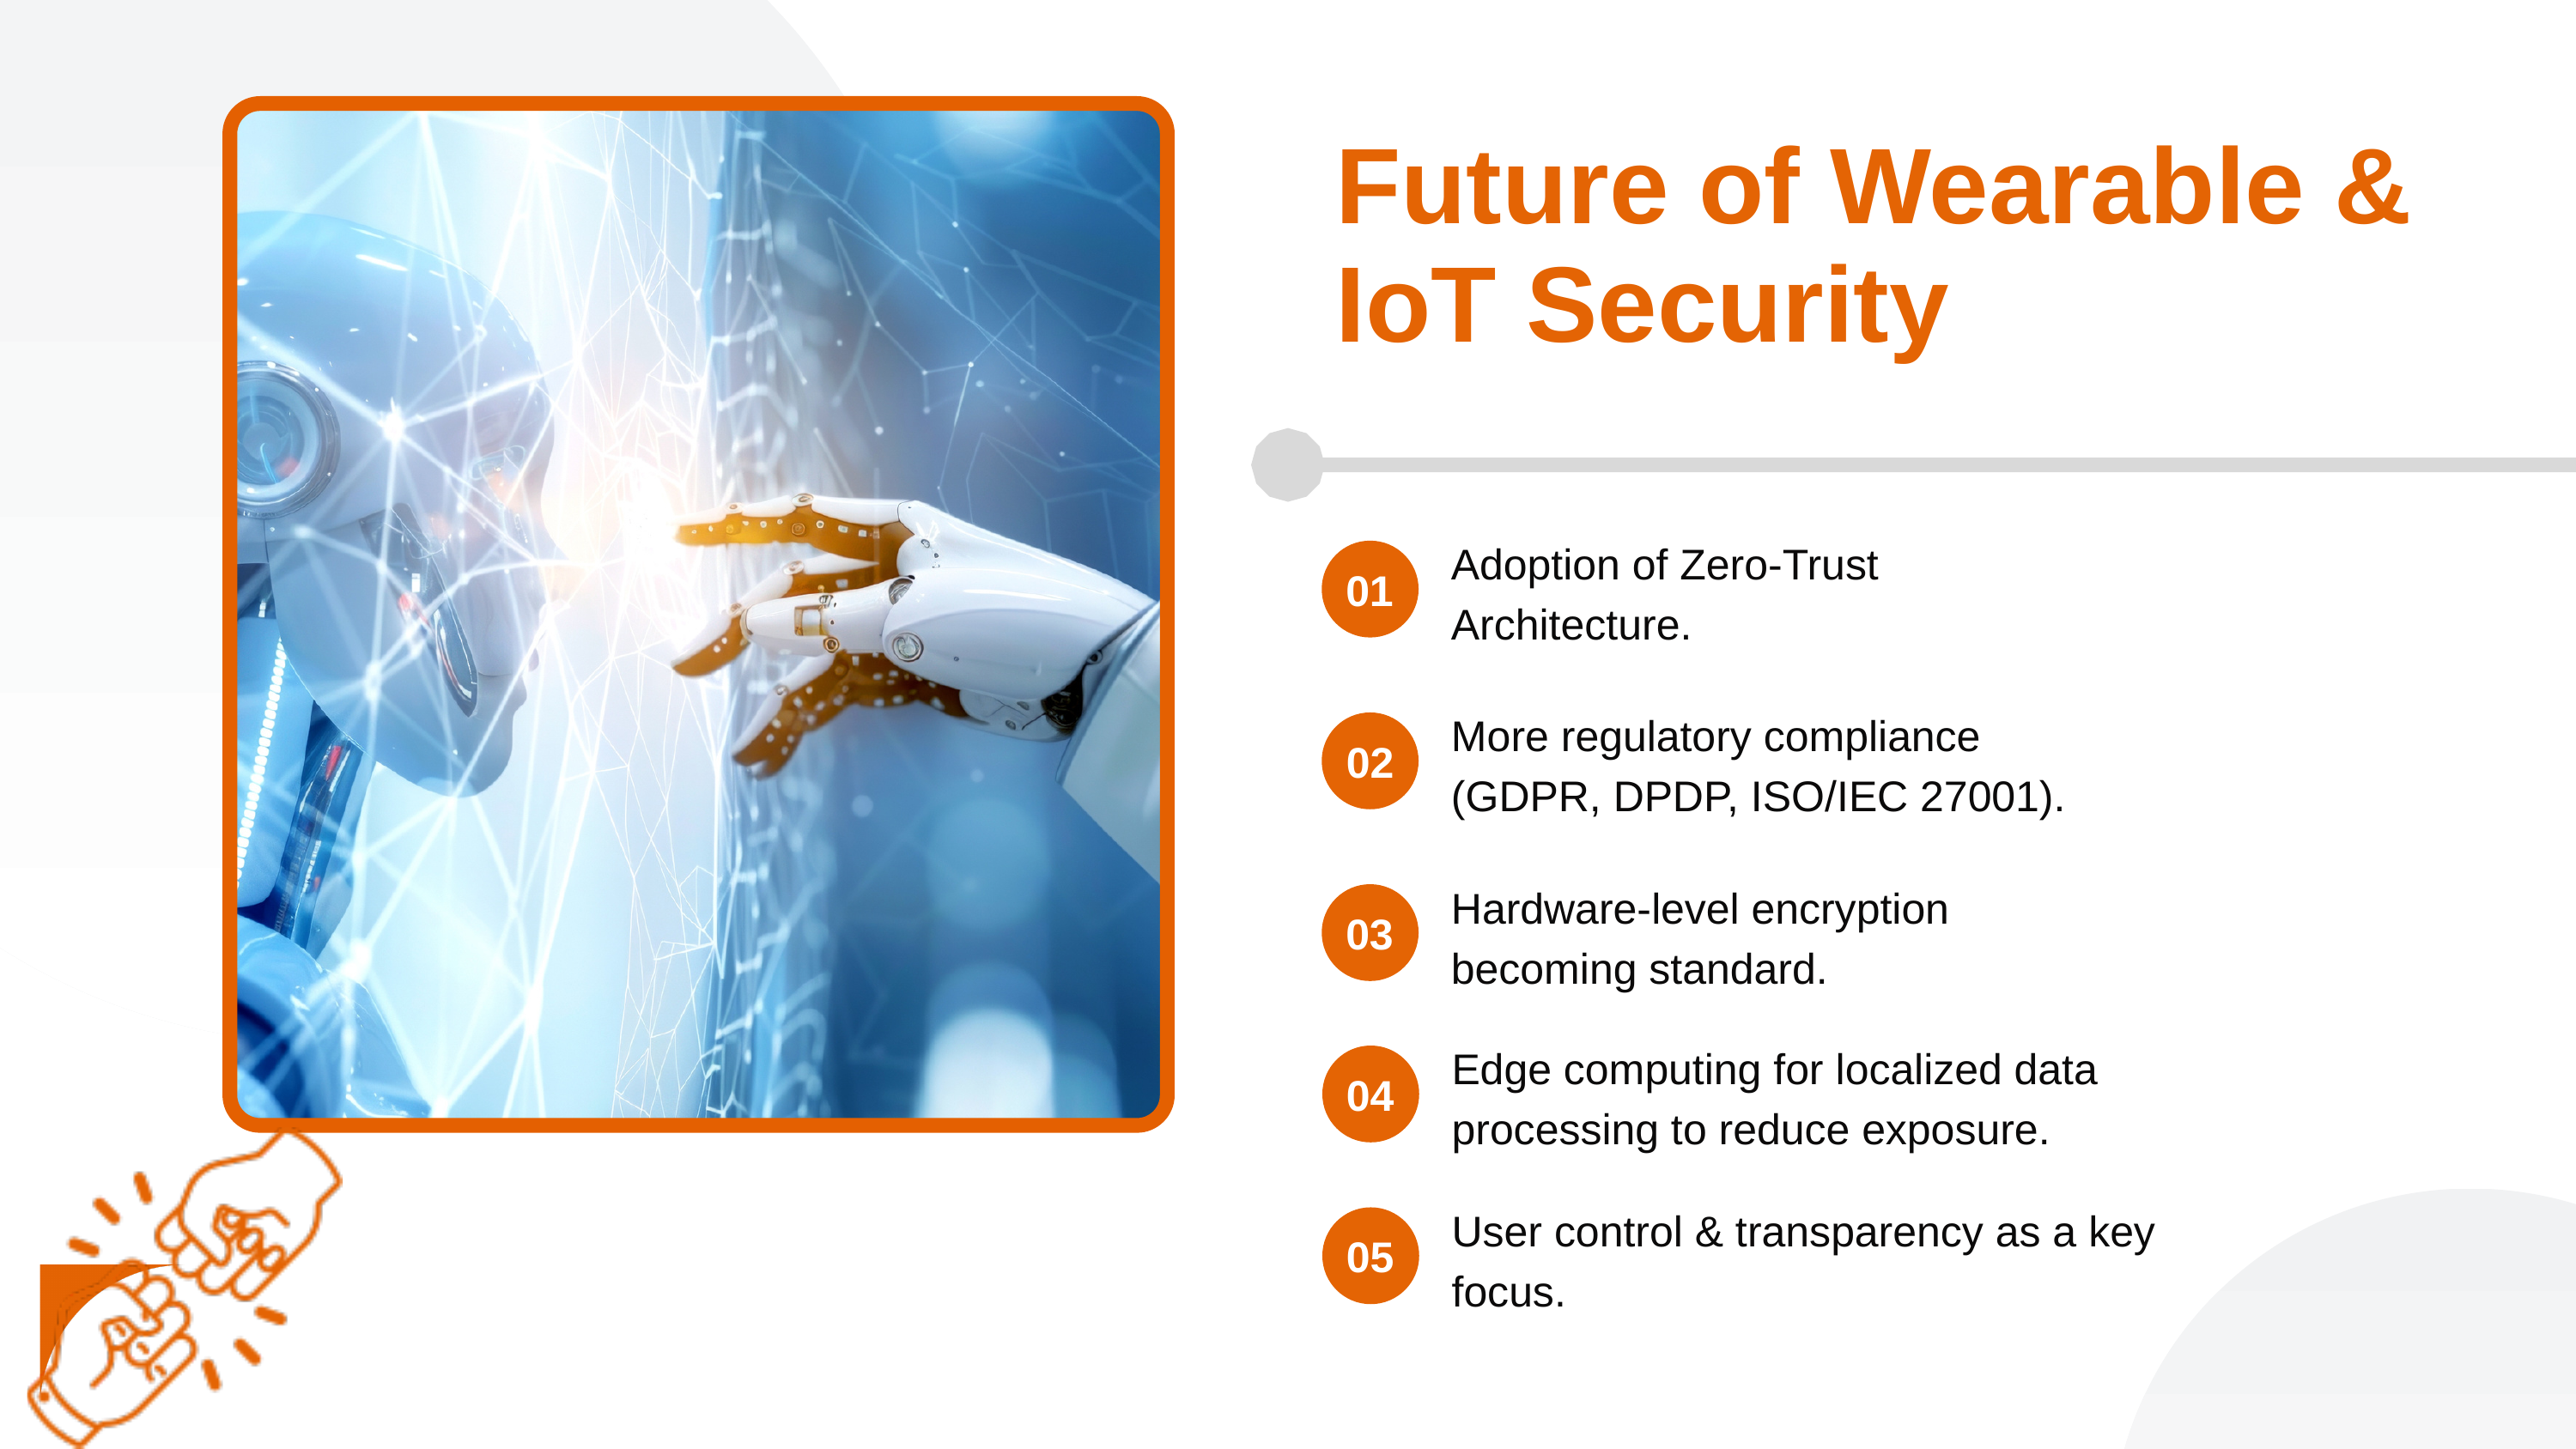

Future of Wearable & IoT Security

Adoption of Zero-Trust Architecture.

01
More regulatory compliance (GDPR, DPDP, ISO/IEC 27001).

02
Hardware-level encryption becoming standard.

03
Edge computing for localized data processing to reduce exposure.

04

User control & transparency as a key focus.

05